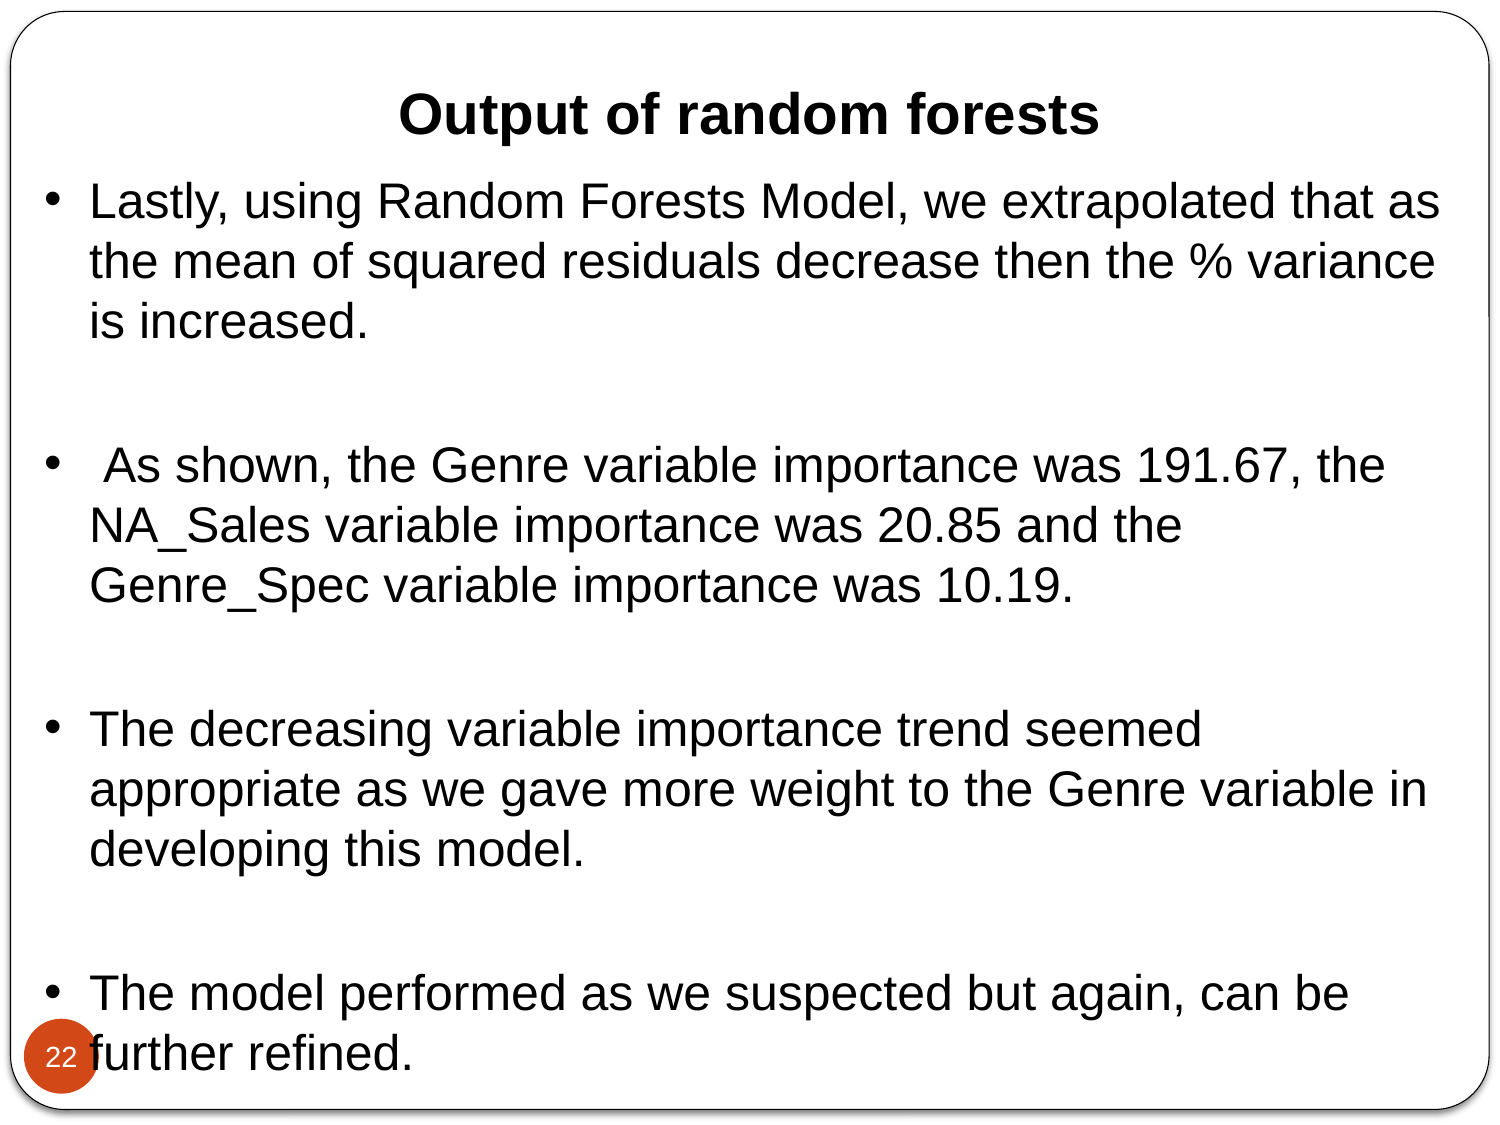

# Output of random forests
Lastly, using Random Forests Model, we extrapolated that as the mean of squared residuals decrease then the % variance is increased.

 As shown, the Genre variable importance was 191.67, the NA_Sales variable importance was 20.85 and the Genre_Spec variable importance was 10.19.

The decreasing variable importance trend seemed appropriate as we gave more weight to the Genre variable in developing this model.

The model performed as we suspected but again, can be further refined.

22